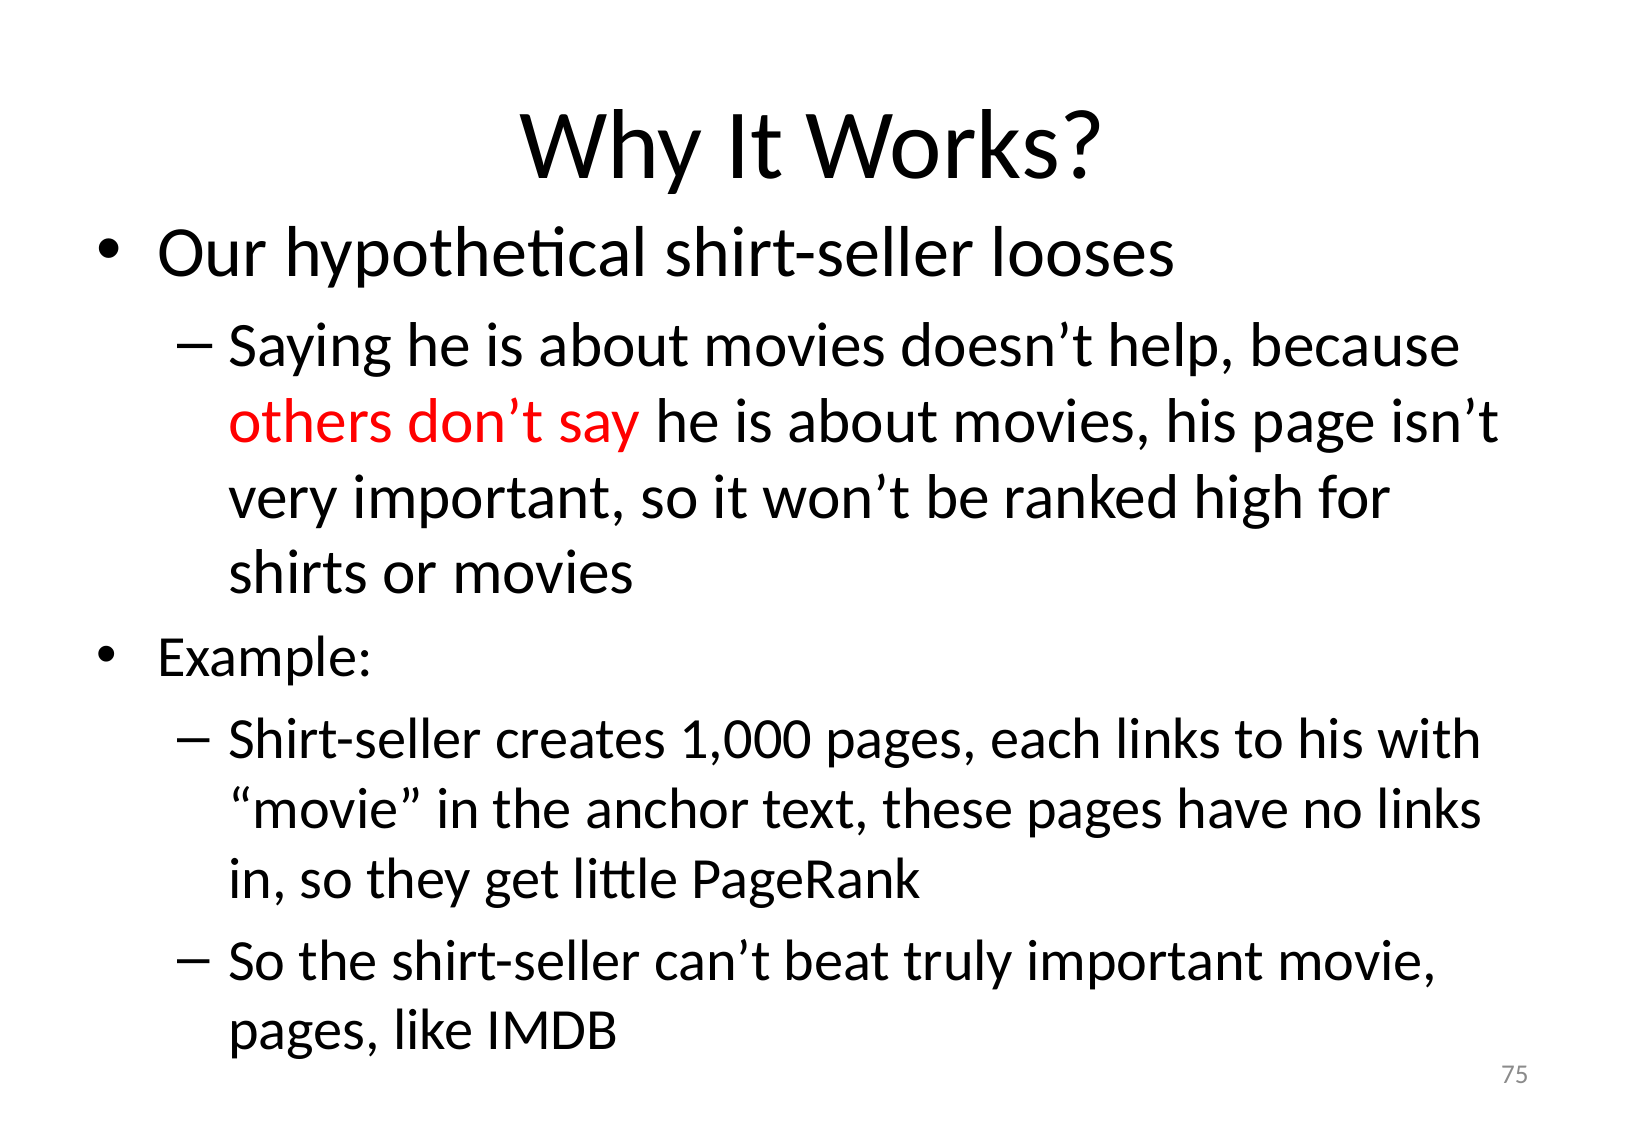

# Why It Works?
Our hypothetical shirt-seller looses
Saying he is about movies doesn’t help, because others don’t say he is about movies, his page isn’t very important, so it won’t be ranked high for shirts or movies
Example:
Shirt-seller creates 1,000 pages, each links to his with “movie” in the anchor text, these pages have no links in, so they get little PageRank
So the shirt-seller can’t beat truly important movie, pages, like IMDB
75